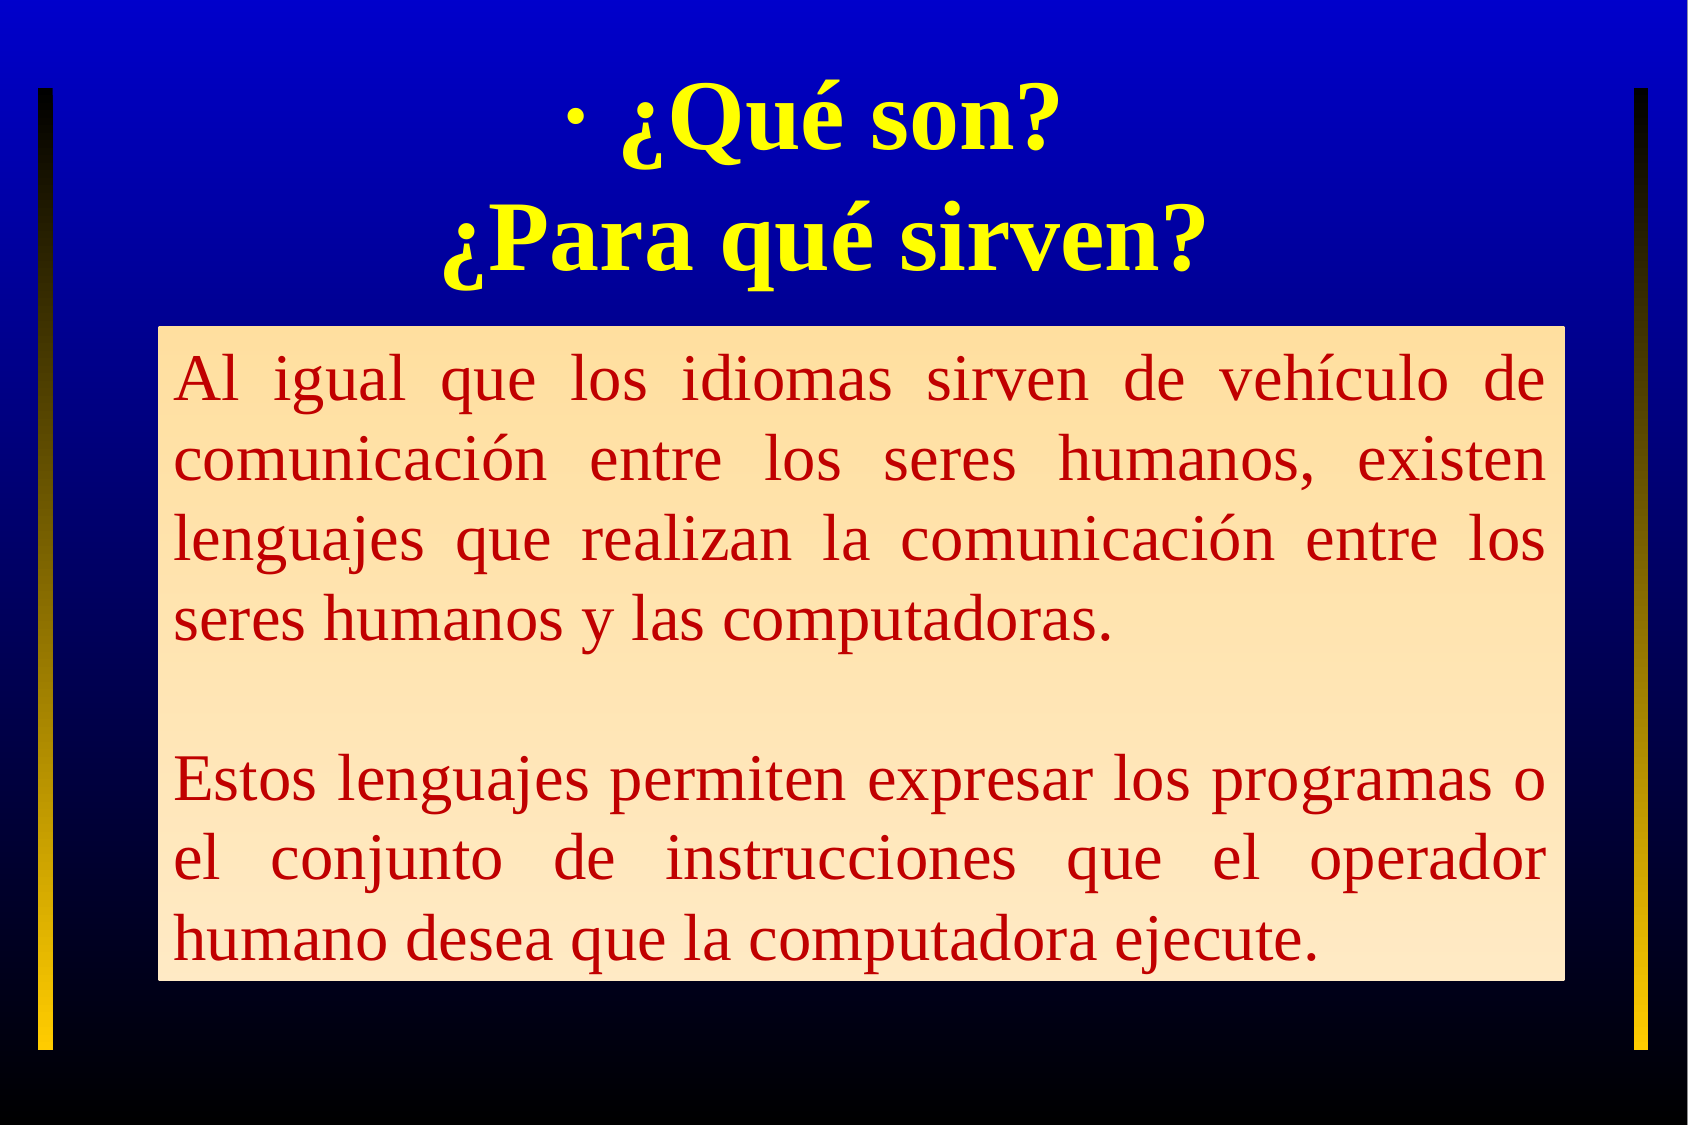

· ¿Qué son?
 ¿Para qué sirven?
Al igual que los idiomas sirven de vehículo de comunicación entre los seres humanos, existen lenguajes que realizan la comunicación entre los seres humanos y las computadoras.

Estos lenguajes permiten expresar los programas o el conjunto de instrucciones que el operador humano desea que la computadora ejecute.